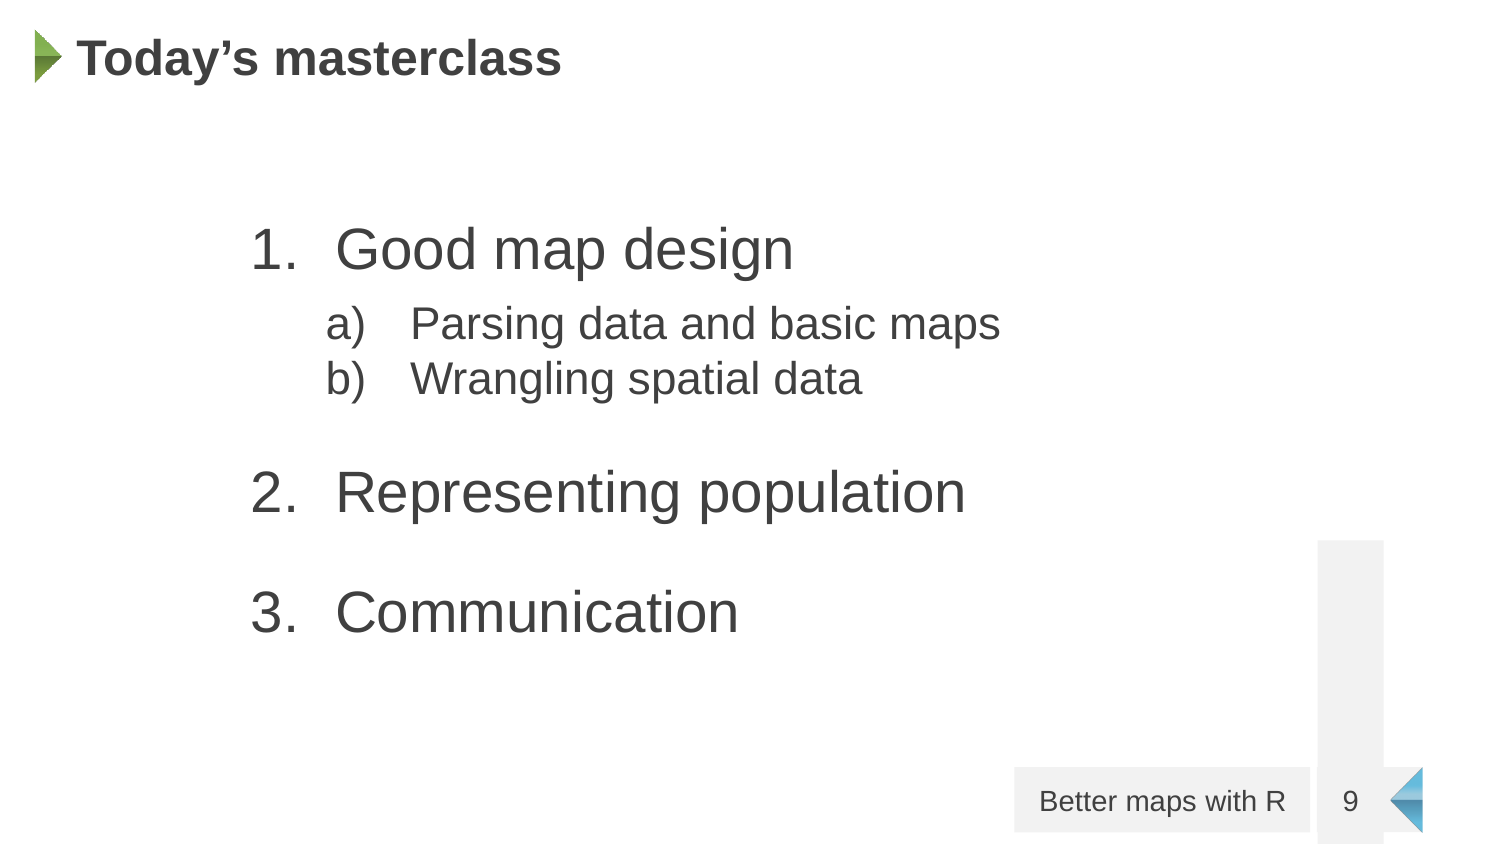

# Today’s masterclass
Good map design
Parsing data and basic maps
Wrangling spatial data
Representing population
Communication
9
Better maps with R